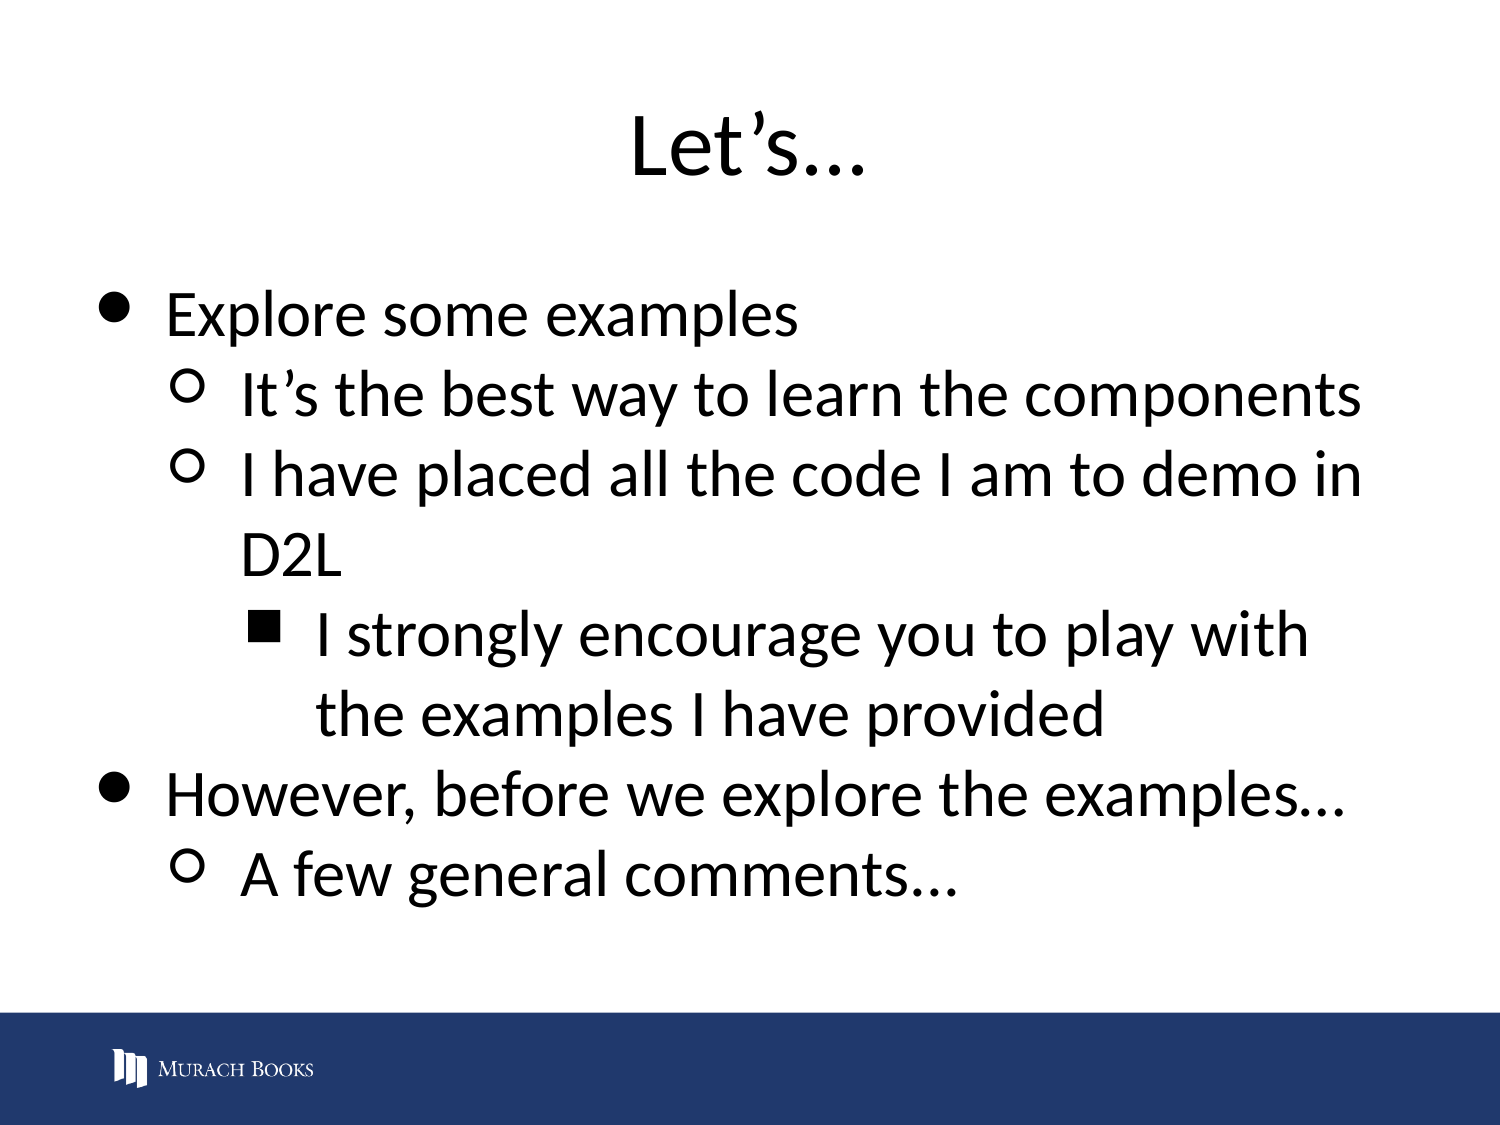

# Let’s...
Explore some examples
It’s the best way to learn the components
I have placed all the code I am to demo in D2L
I strongly encourage you to play with the examples I have provided
However, before we explore the examples…
A few general comments...